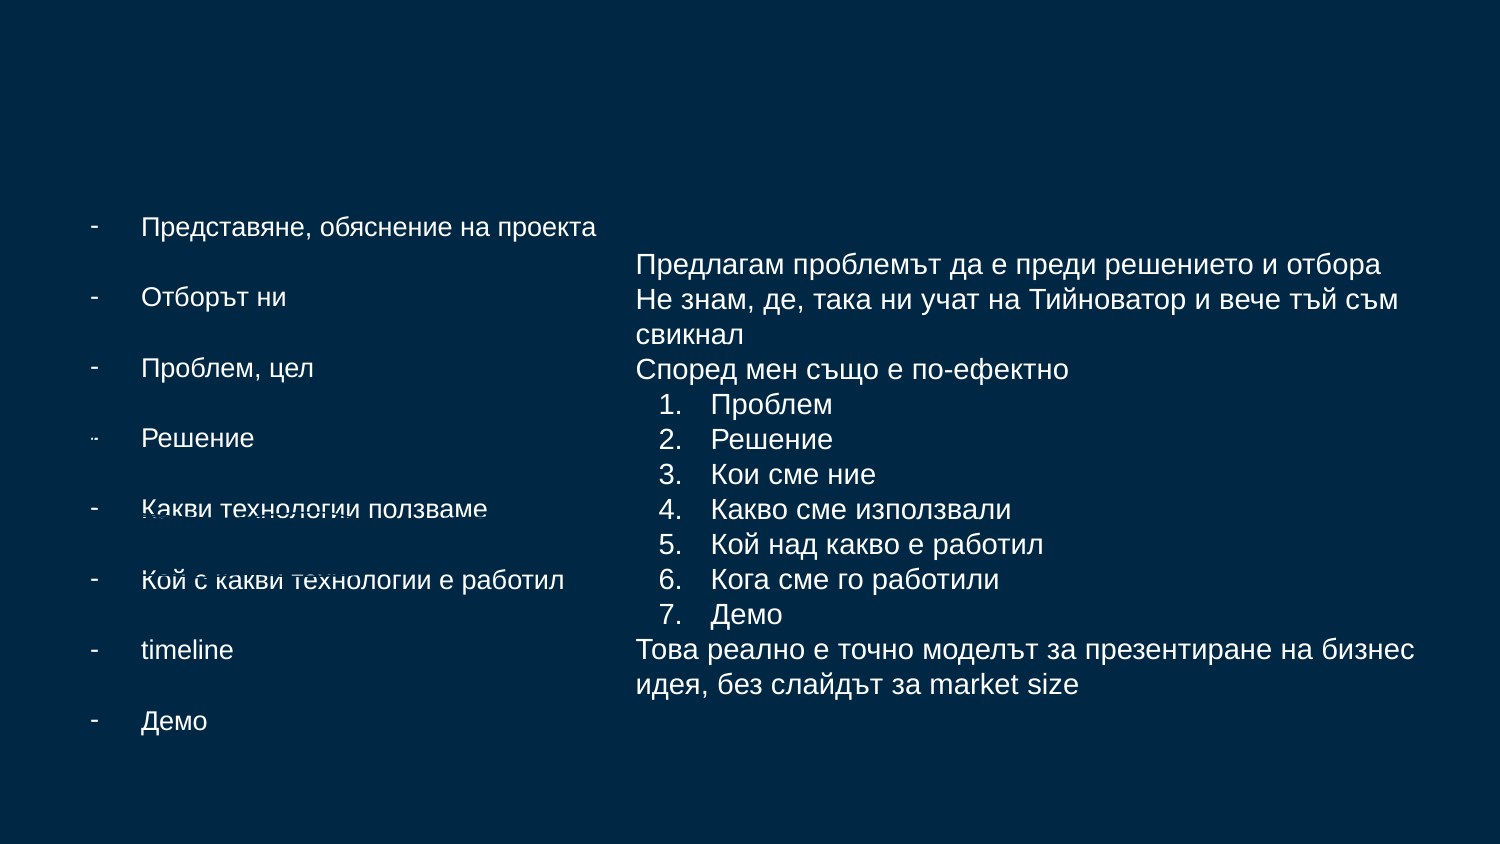

#
Представяне, обяснение на проекта
Отборът ни
Проблем, цел
Решение
Какви технологии ползваме
Кой с какви технологии е работил
timeline
Демо
Предлагам проблемът да е преди решението и отбора
Не знам, де, така ни учат на Тийноватор и вече тъй съм свикнал
Според мен също е по-ефектно
Проблем
Решение
Кои сме ние
Какво сме използвали
Кой над какво е работил
Кога сме го работили
Демо
Това реално е точно моделът за презентиране на бизнес идея, без слайдът за market size